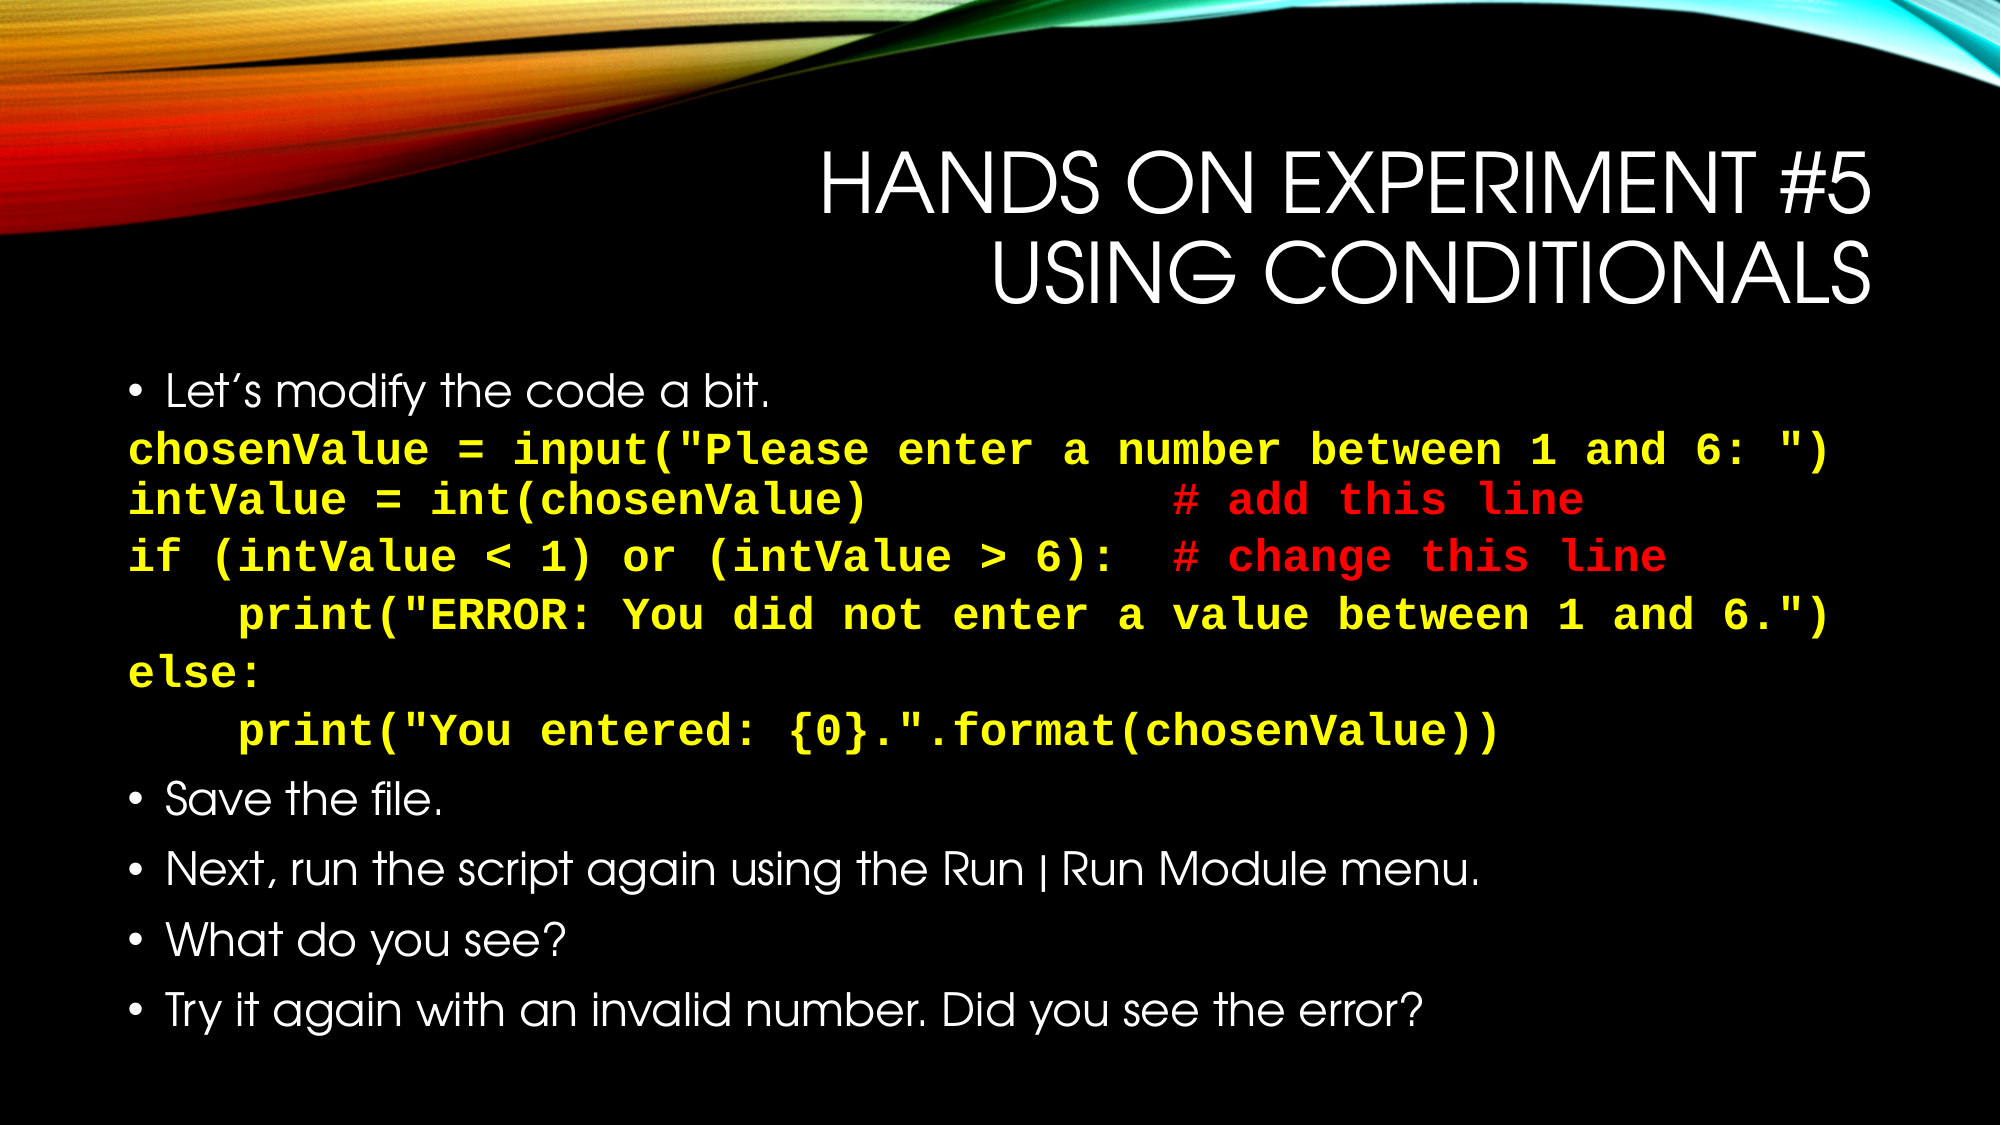

# Hands on experiment #5 using conditionals
Let’s modify the code a bit.
chosenValue = input("Please enter a number between 1 and 6: ") intValue = int(chosenValue)           # add this line
if (intValue < 1) or (intValue > 6):  # change this line
    print("ERROR: You did not enter a value between 1 and 6.")
else:
    print("You entered: {0}.".format(chosenValue))
Save the file.
Next, run the script again using the Run | Run Module menu.
What do you see?
Try it again with an invalid number. Did you see the error?